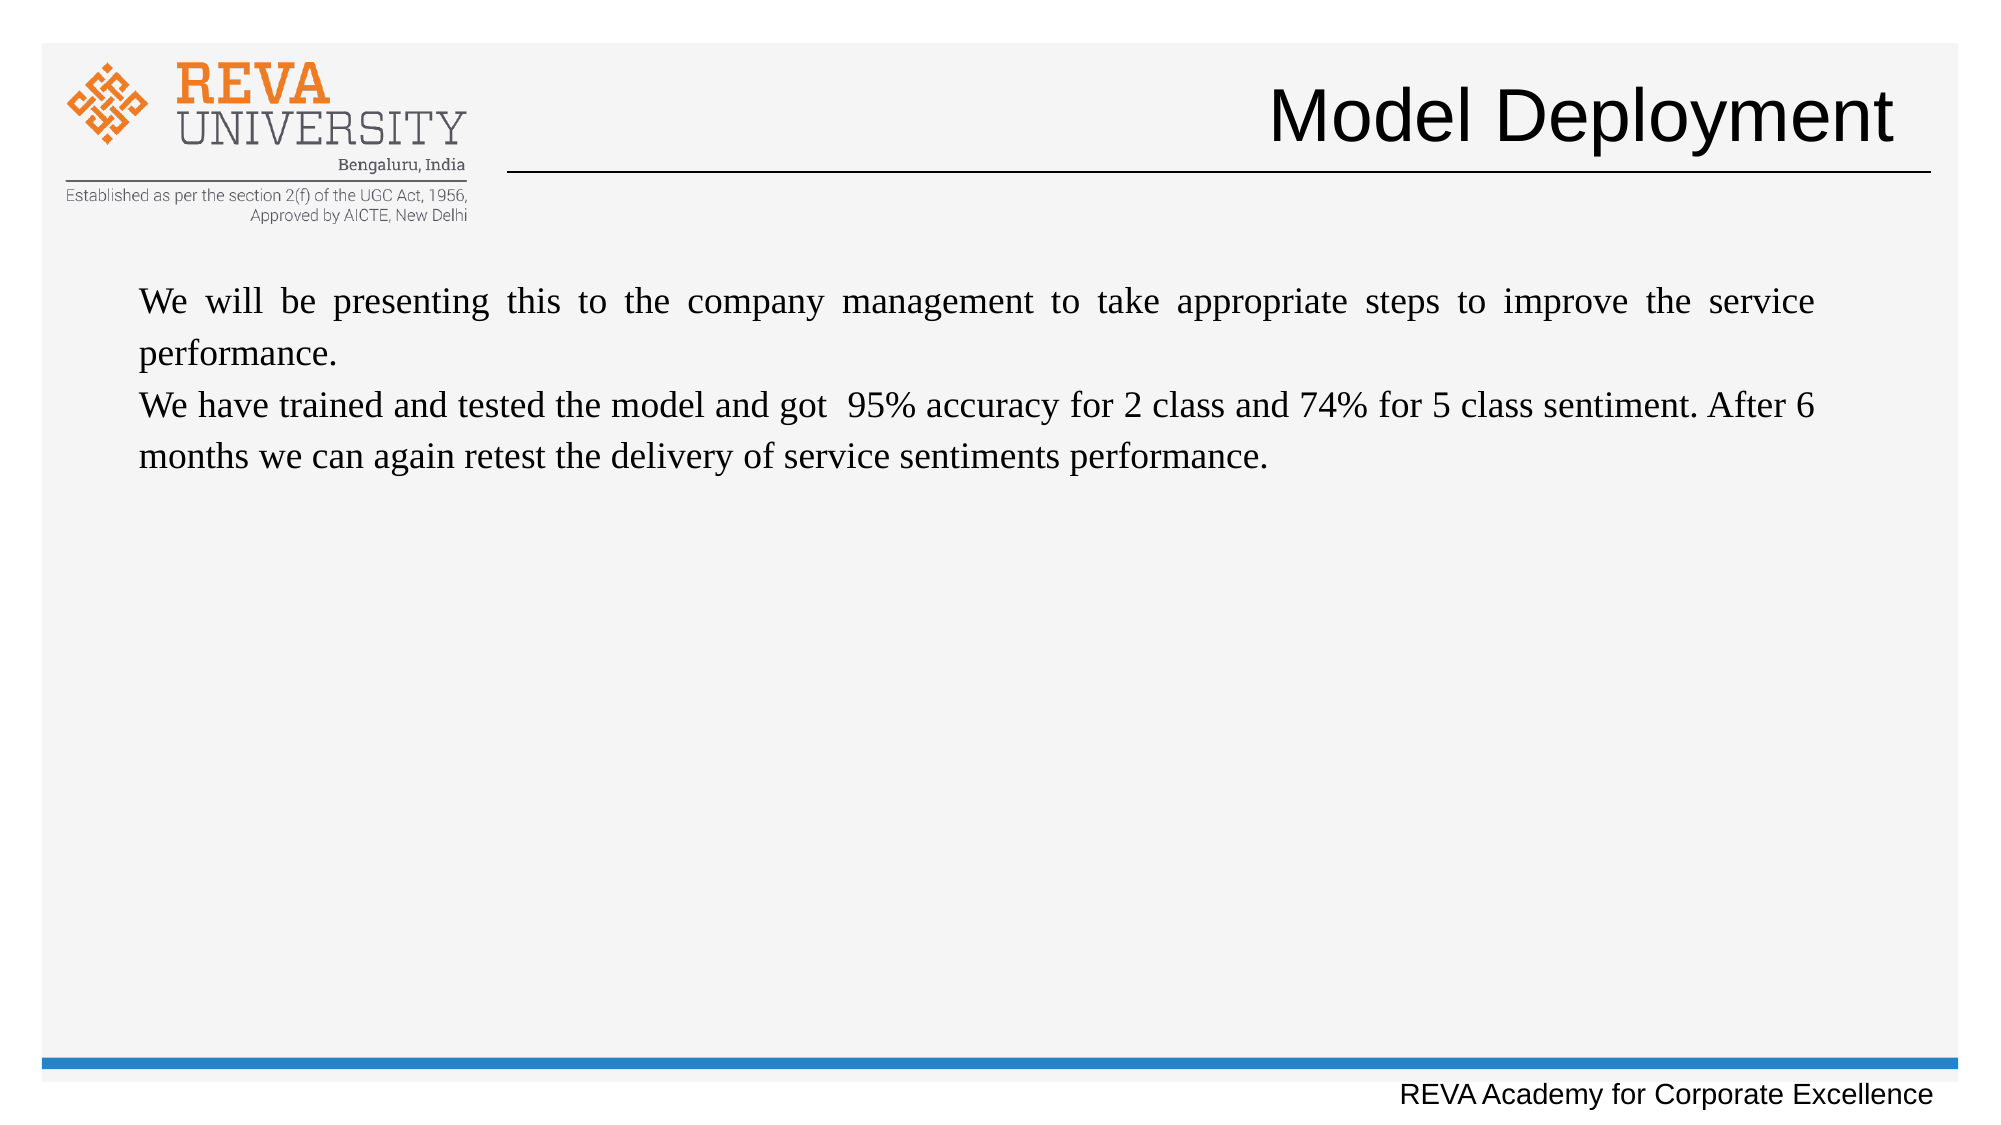

# Model Deployment
We will be presenting this to the company management to take appropriate steps to improve the service performance.
We have trained and tested the model and got  95% accuracy for 2 class and 74% for 5 class sentiment. After 6 months we can again retest the delivery of service sentiments performance.